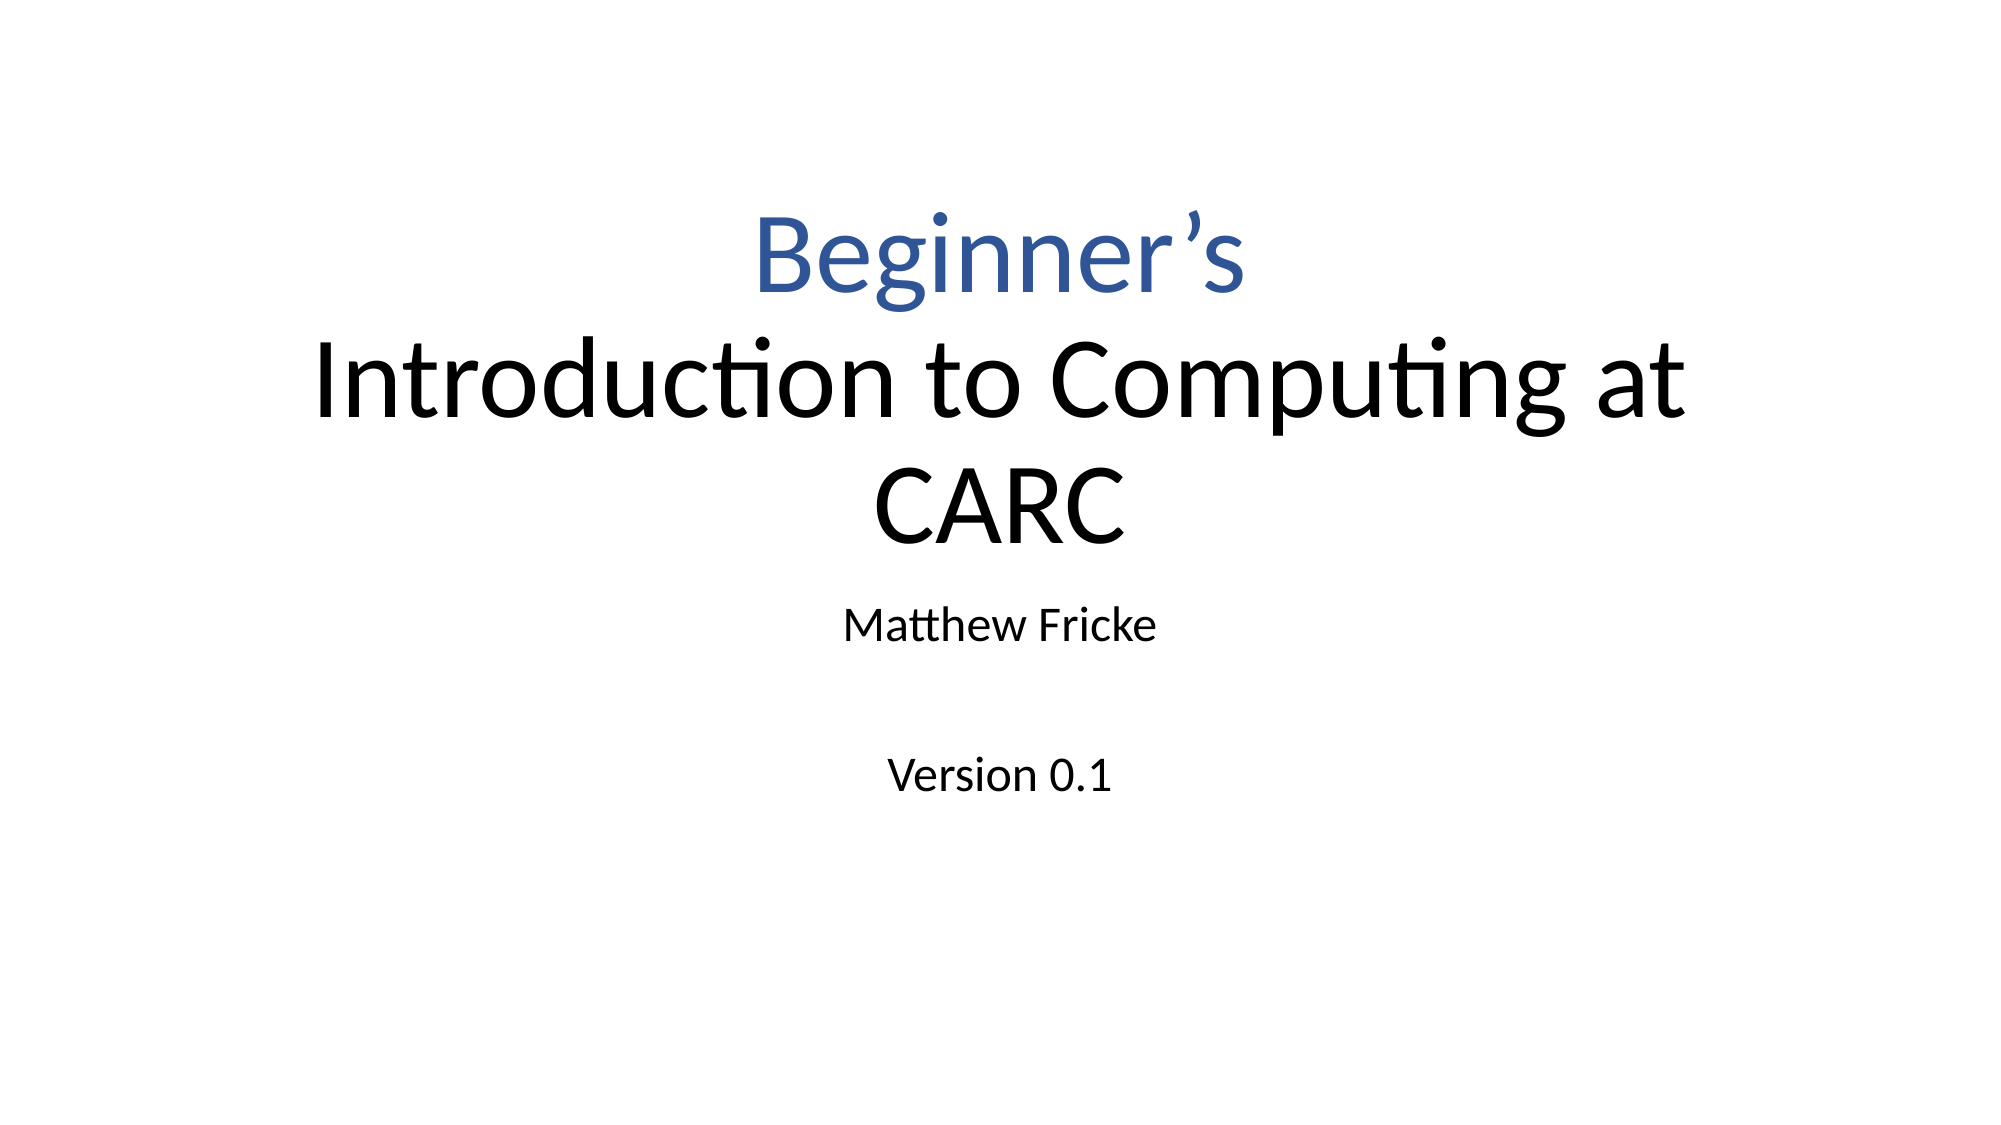

# Beginner’s Introduction to Computing at CARC
Matthew Fricke

Version 0.1